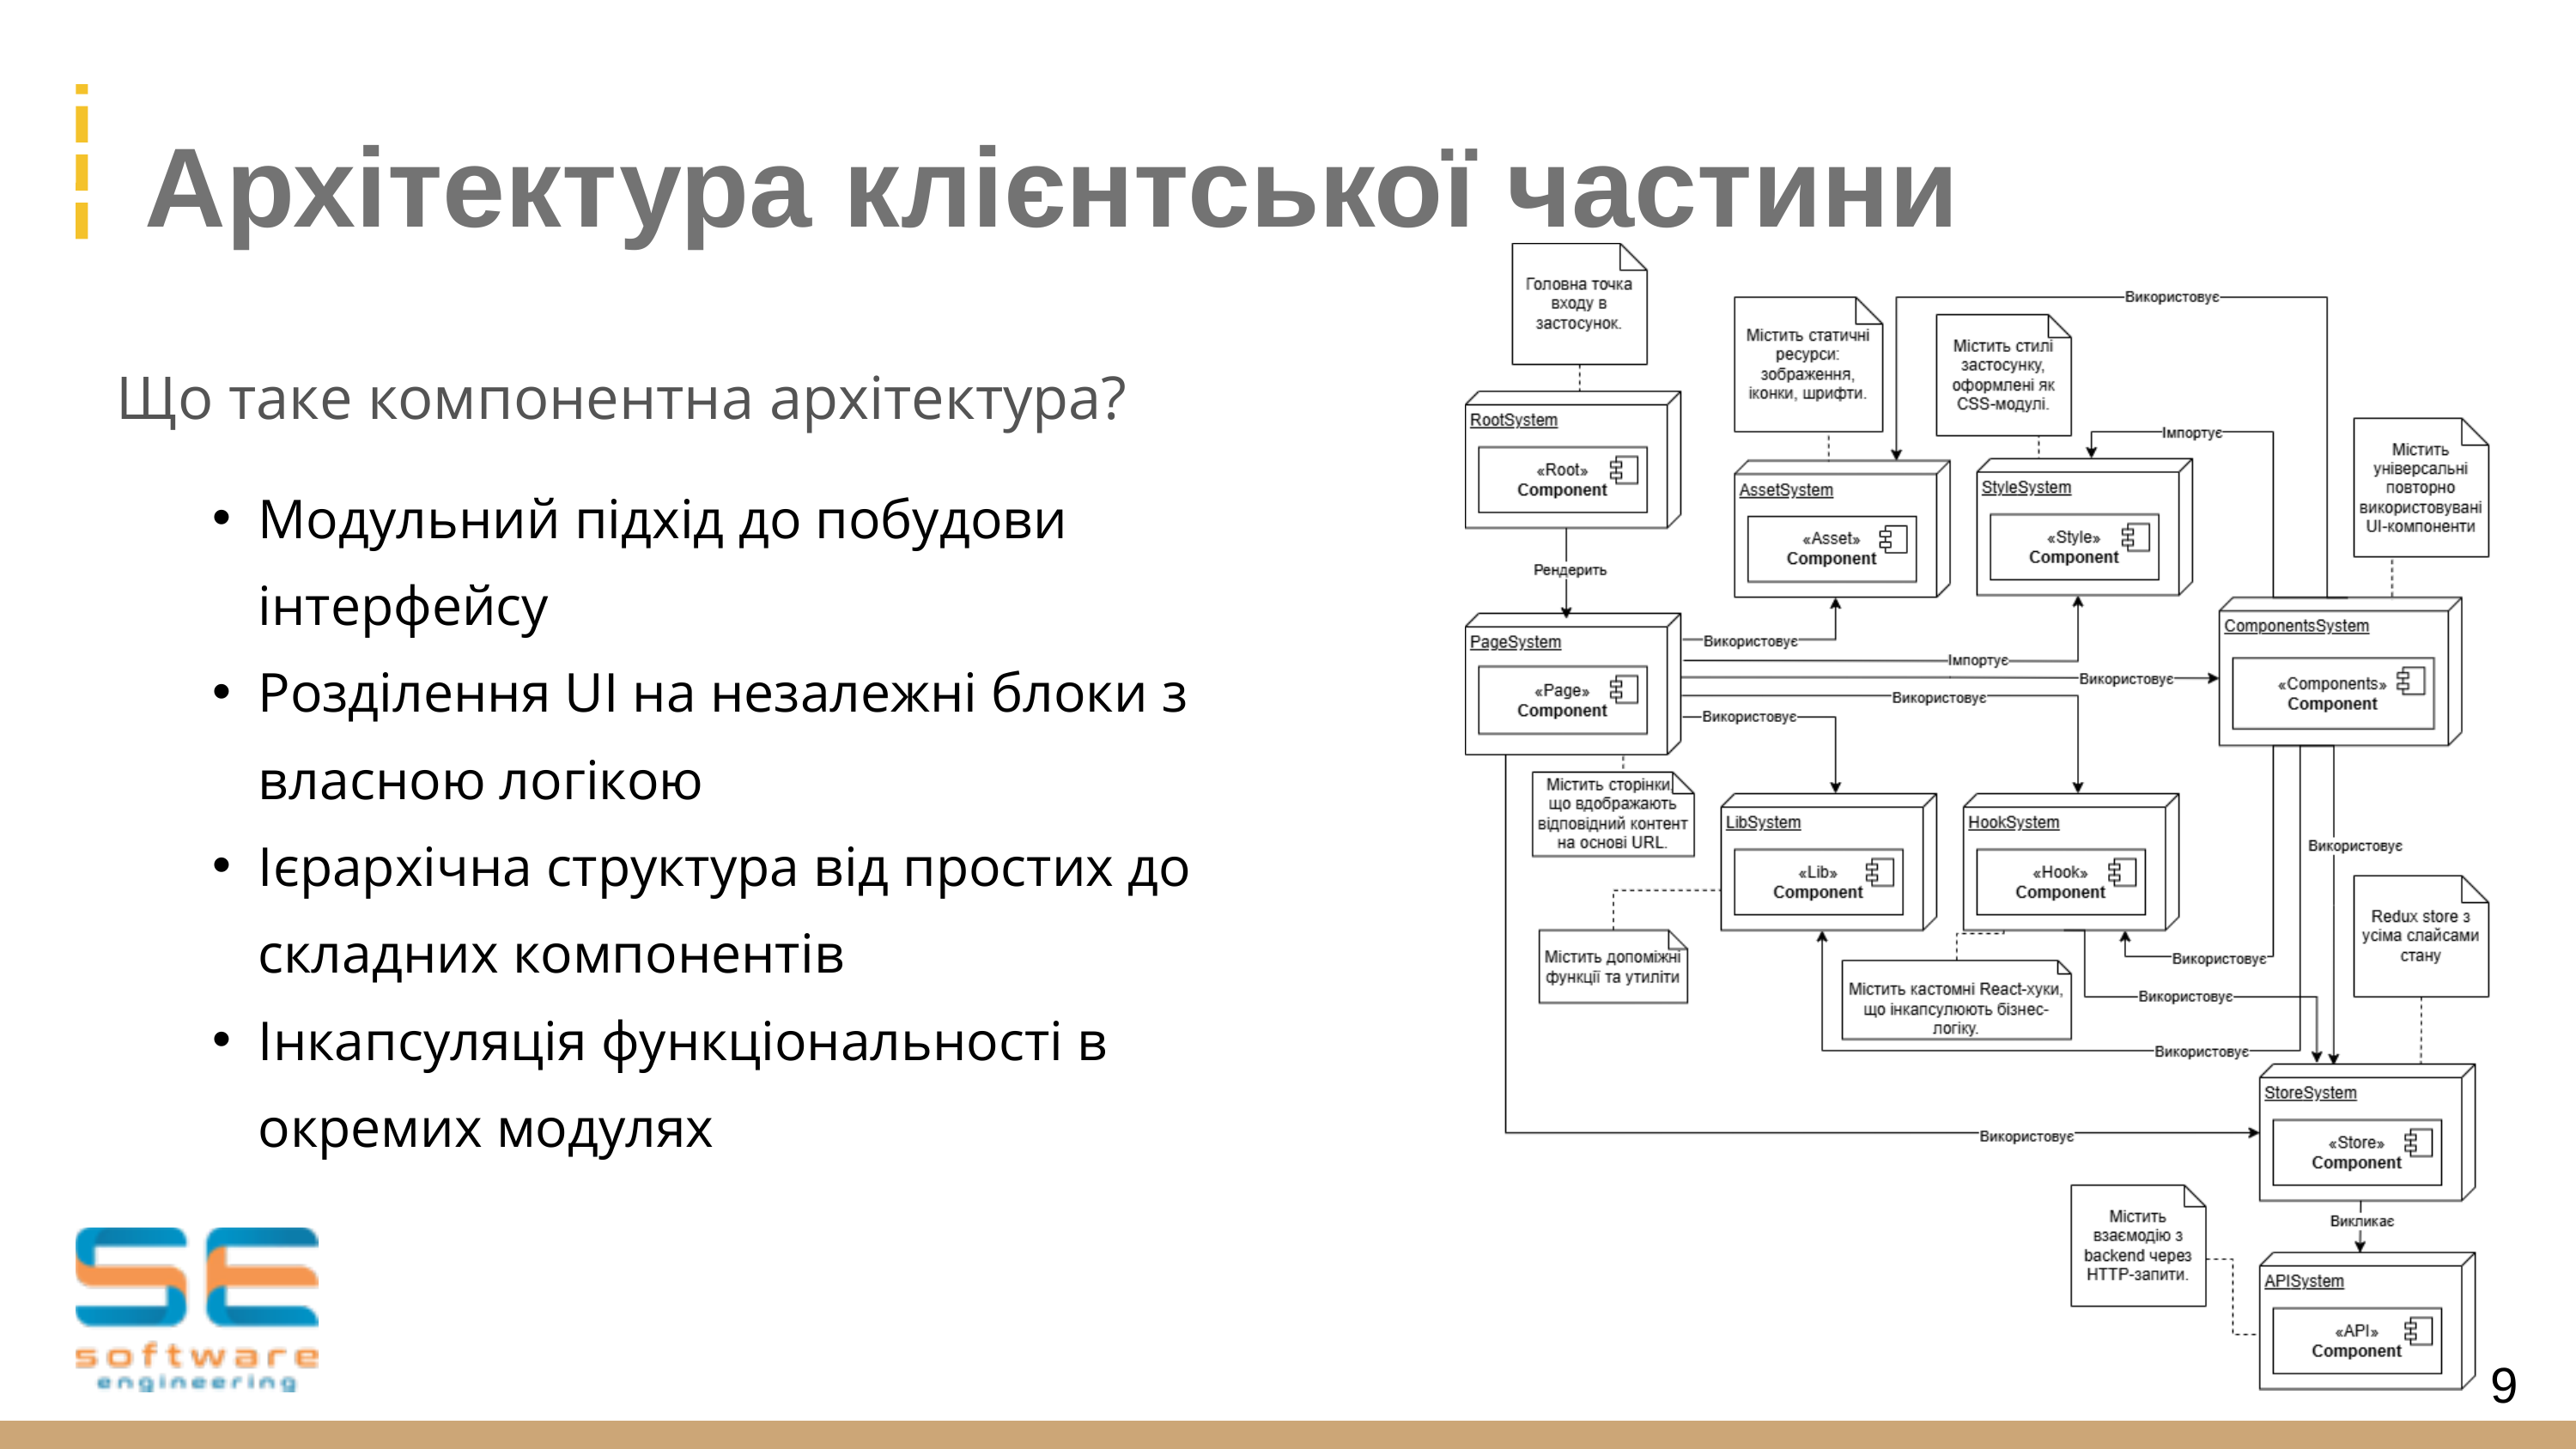

Архітектура клієнтської частини

Що таке компонентна архітектура?

Модульний підхід до побудови інтерфейсу
Розділення UI на незалежні блоки з власною логікою
Ієрархічна структура від простих до складних компонентів
Інкапсуляція функціональності в окремих модулях

9